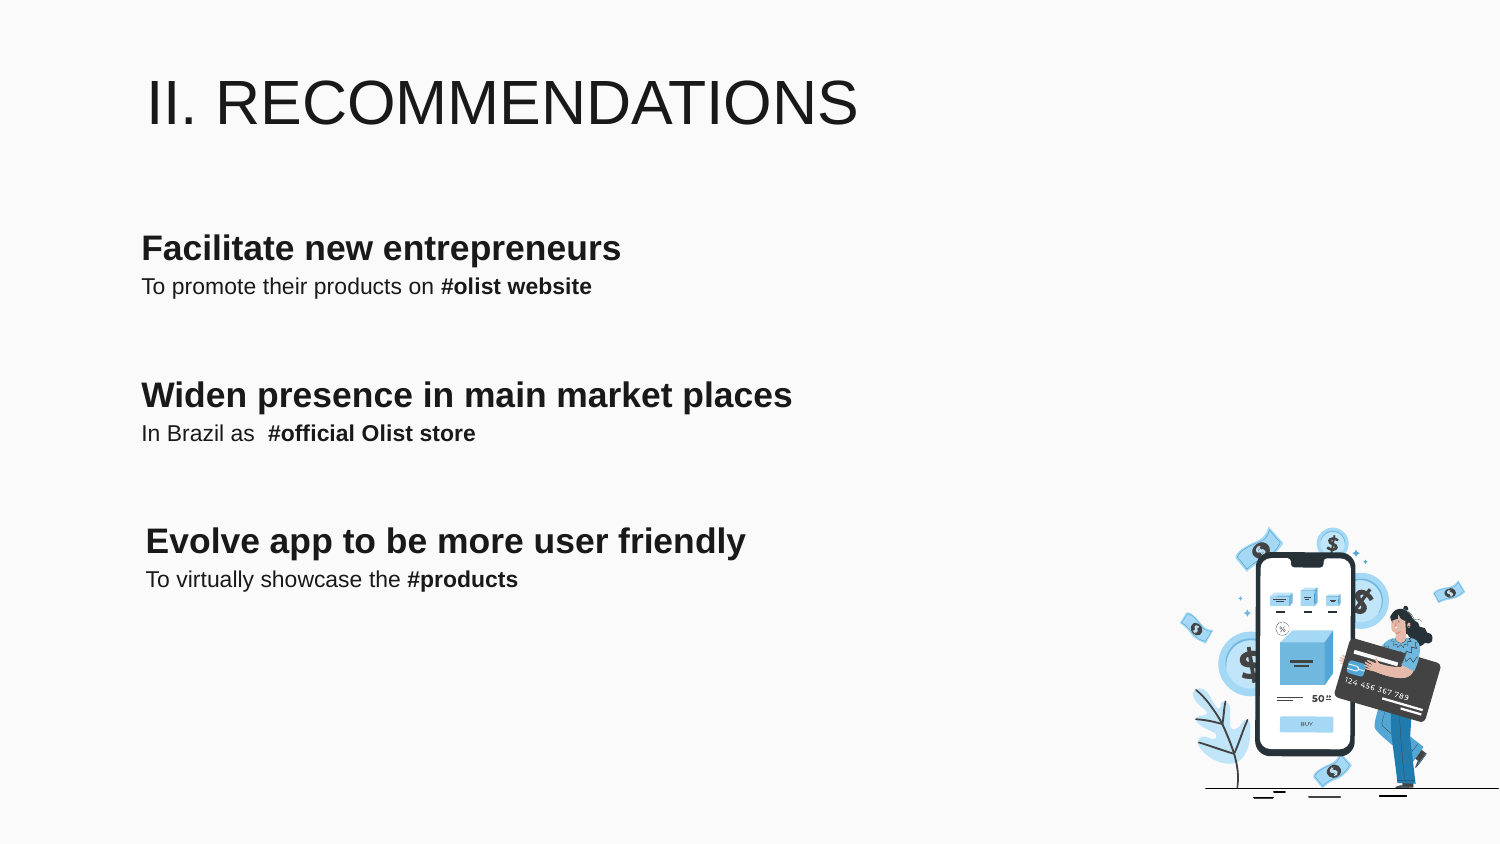

# II. RECOMMENDATIONS
Facilitate new entrepreneurs
To promote their products on #olist website
Widen presence in main market places
In Brazil as  #official Olist store

Evolve app to be more user friendly
To virtually showcase the #products